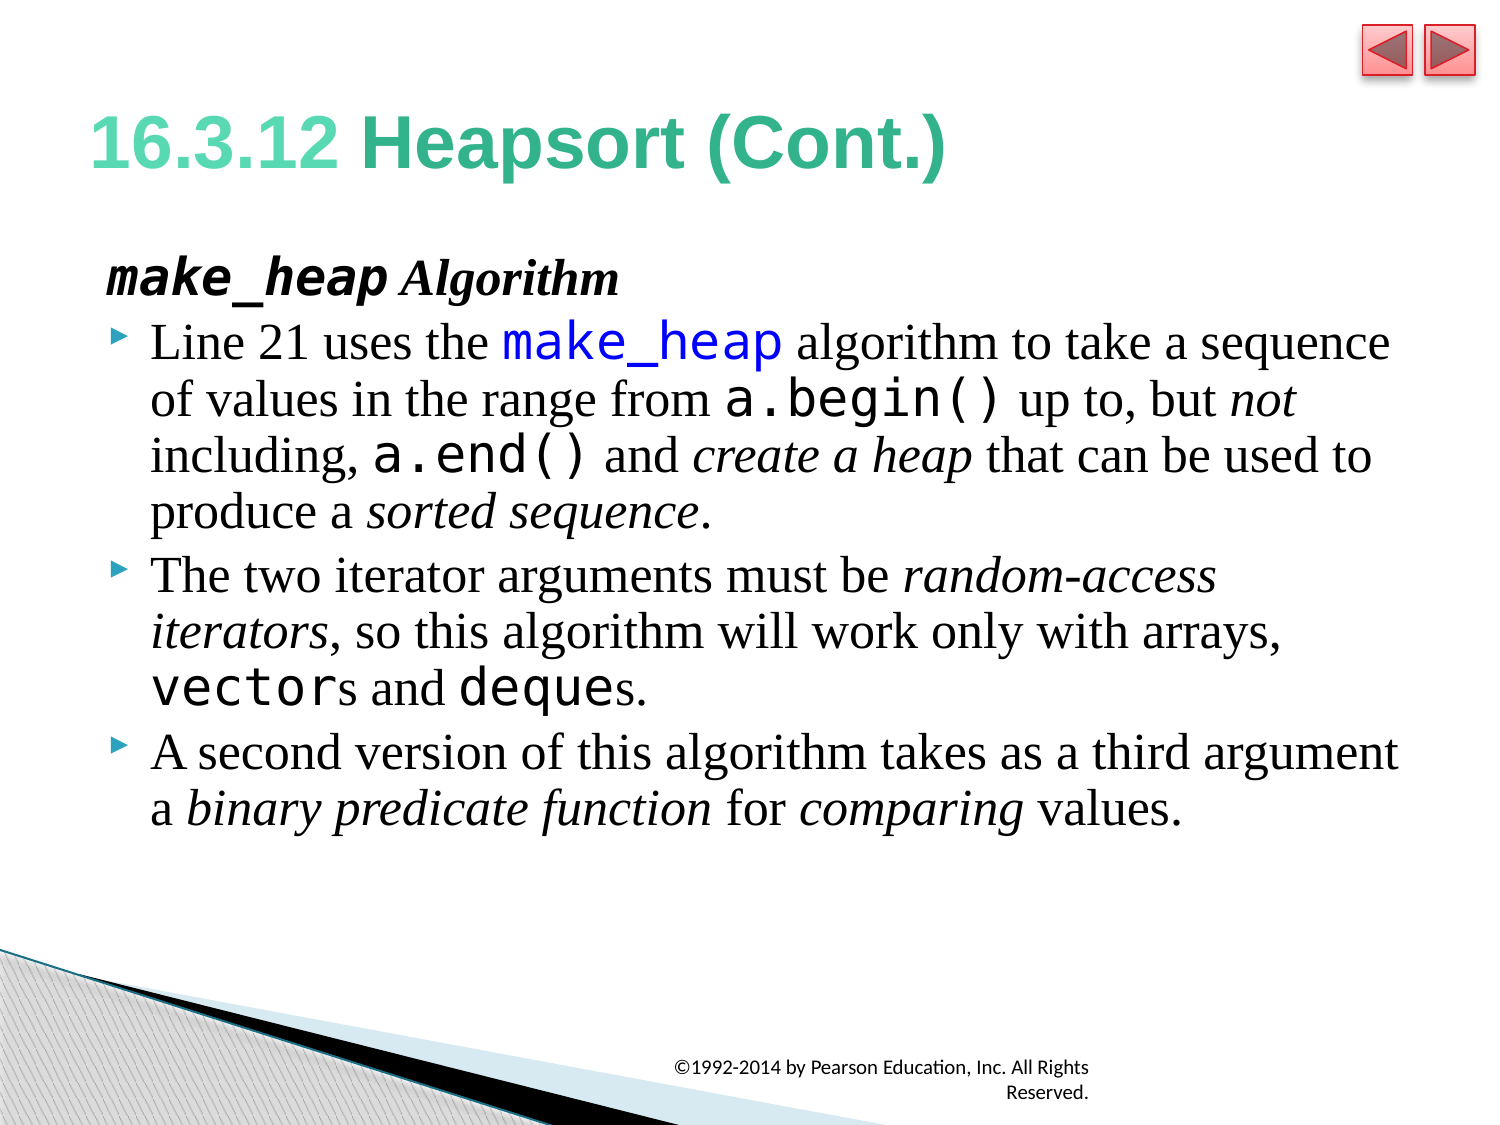

# 16.3.12 Heapsort (Cont.)
make_heap Algorithm
Line 21 uses the make_heap algorithm to take a sequence of values in the range from a.begin() up to, but not including, a.end() and create a heap that can be used to produce a sorted sequence.
The two iterator arguments must be random-access iterators, so this algorithm will work only with arrays, vectors and deques.
A second version of this algorithm takes as a third argument a binary predicate function for comparing values.
©1992-2014 by Pearson Education, Inc. All Rights Reserved.